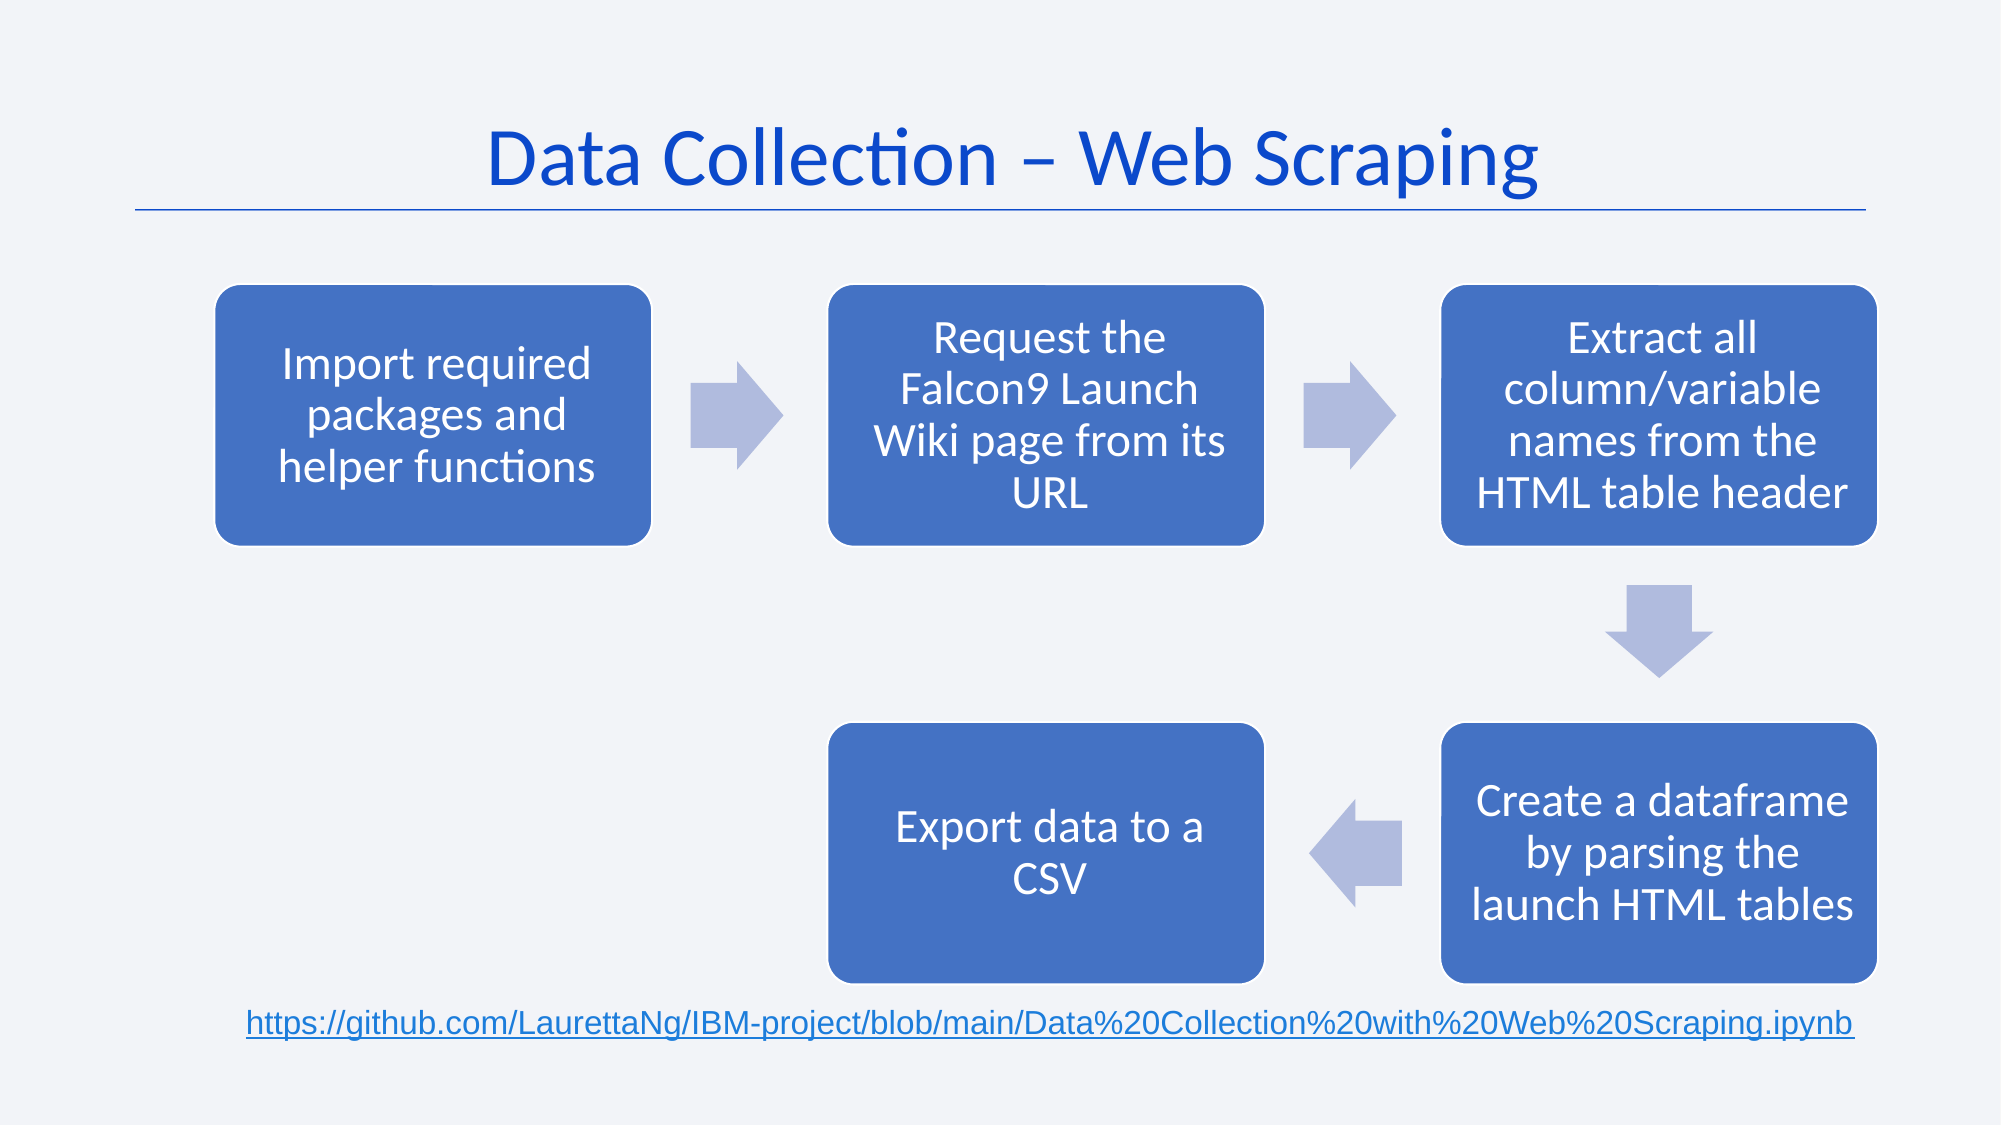

Data Collection – Web Scraping
Import required packages and helper functions

Request the Falcon9 Launch Wiki page from its URL

Extract all column/variable names from the HTML table header

Create a dataframe by parsing the launch HTML tables

Export data to a CSV
https://github.com/LaurettaNg/IBM-project/blob/main/Data%20Collection%20with%20Web%20Scraping.ipynb